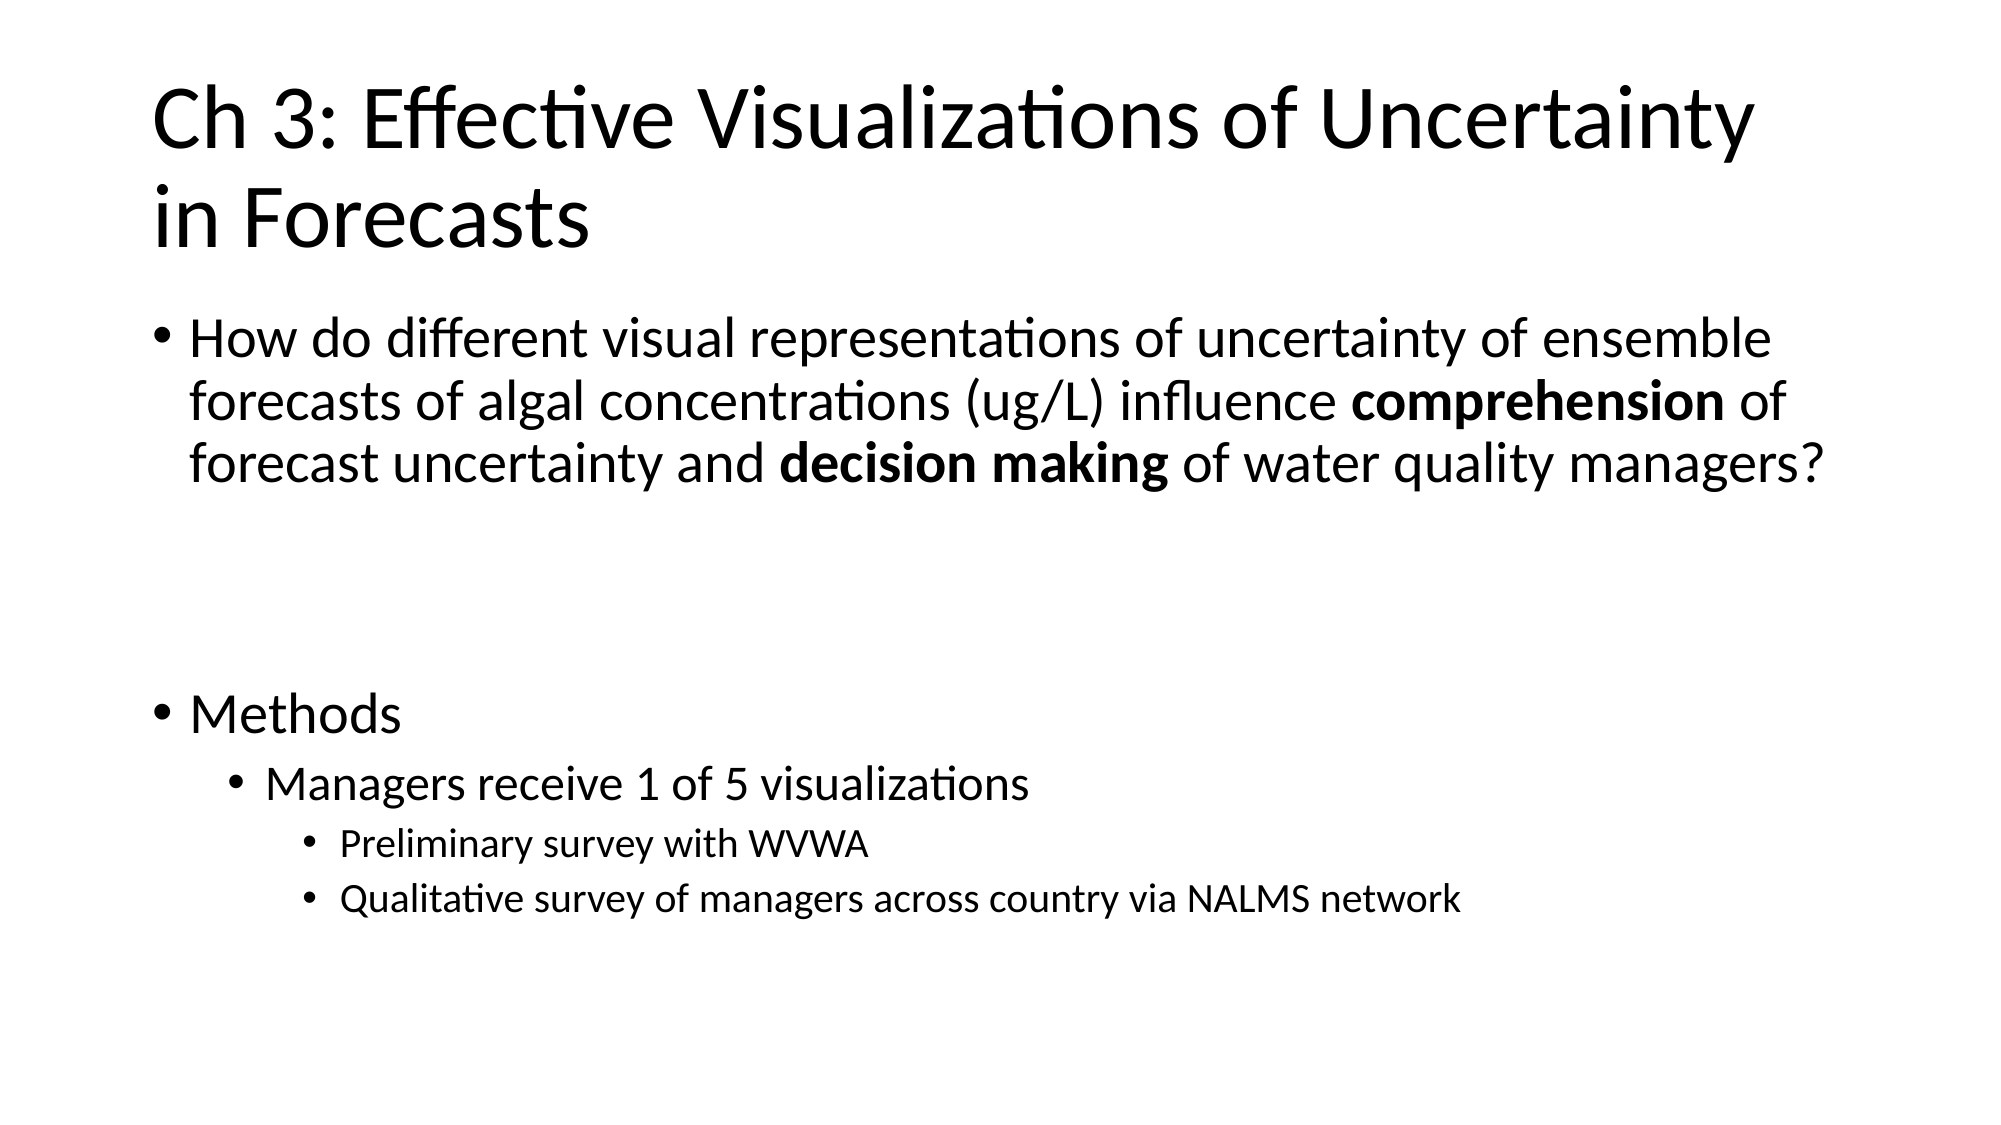

# Ch 3: Effective Visualizations of Uncertainty in Forecasts
How do different visual representations of uncertainty of ensemble forecasts of algal concentrations (ug/L) influence comprehension of forecast uncertainty and decision making of water quality managers?

Methods
Managers receive 1 of 5 visualizations
Preliminary survey with WVWA
Qualitative survey of managers across country via NALMS network